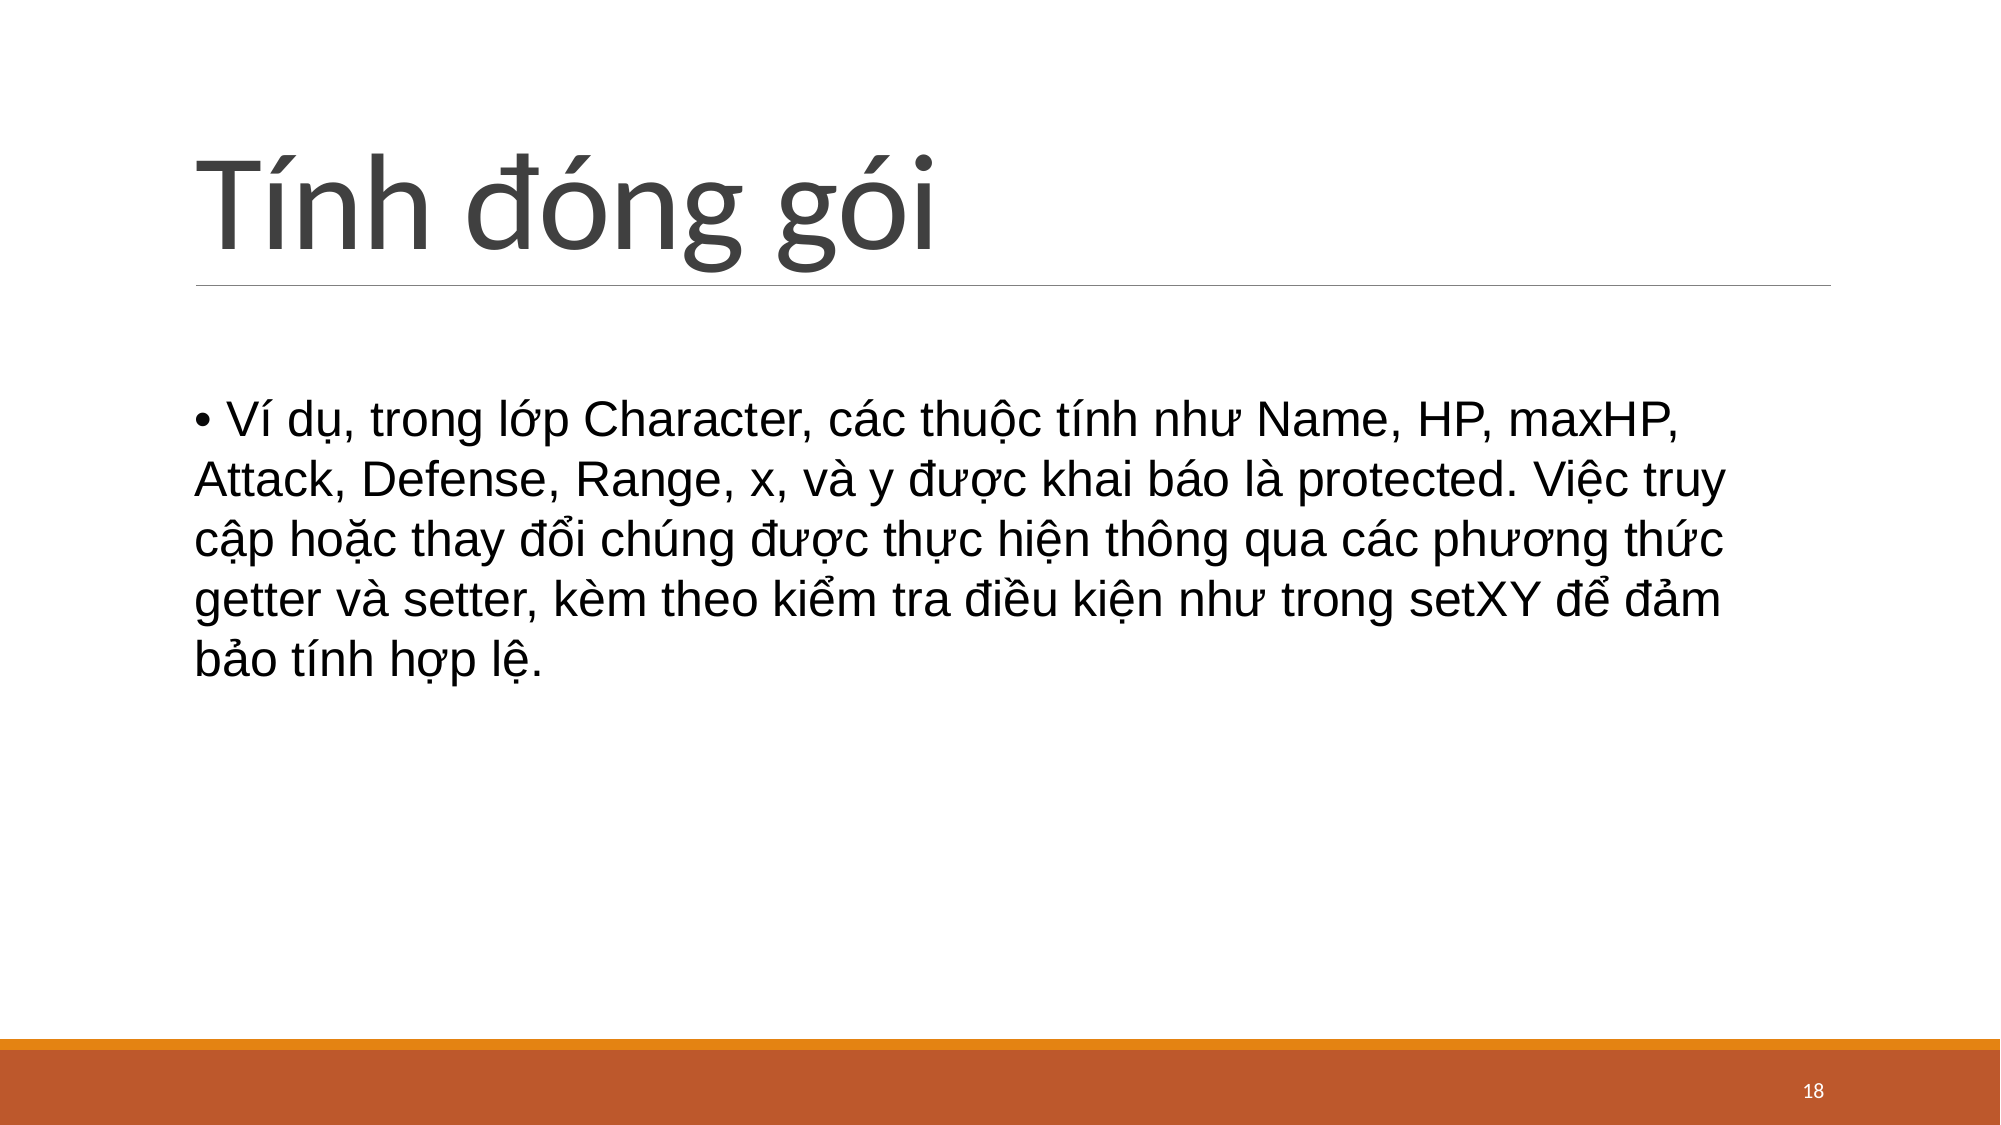

# Tính đóng gói
• Ví dụ, trong lớp Character, các thuộc tính như Name, HP, maxHP, Attack, Defense, Range, x, và y được khai báo là protected. Việc truy cập hoặc thay đổi chúng được thực hiện thông qua các phương thức getter và setter, kèm theo kiểm tra điều kiện như trong setXY để đảm bảo tính hợp lệ.
18